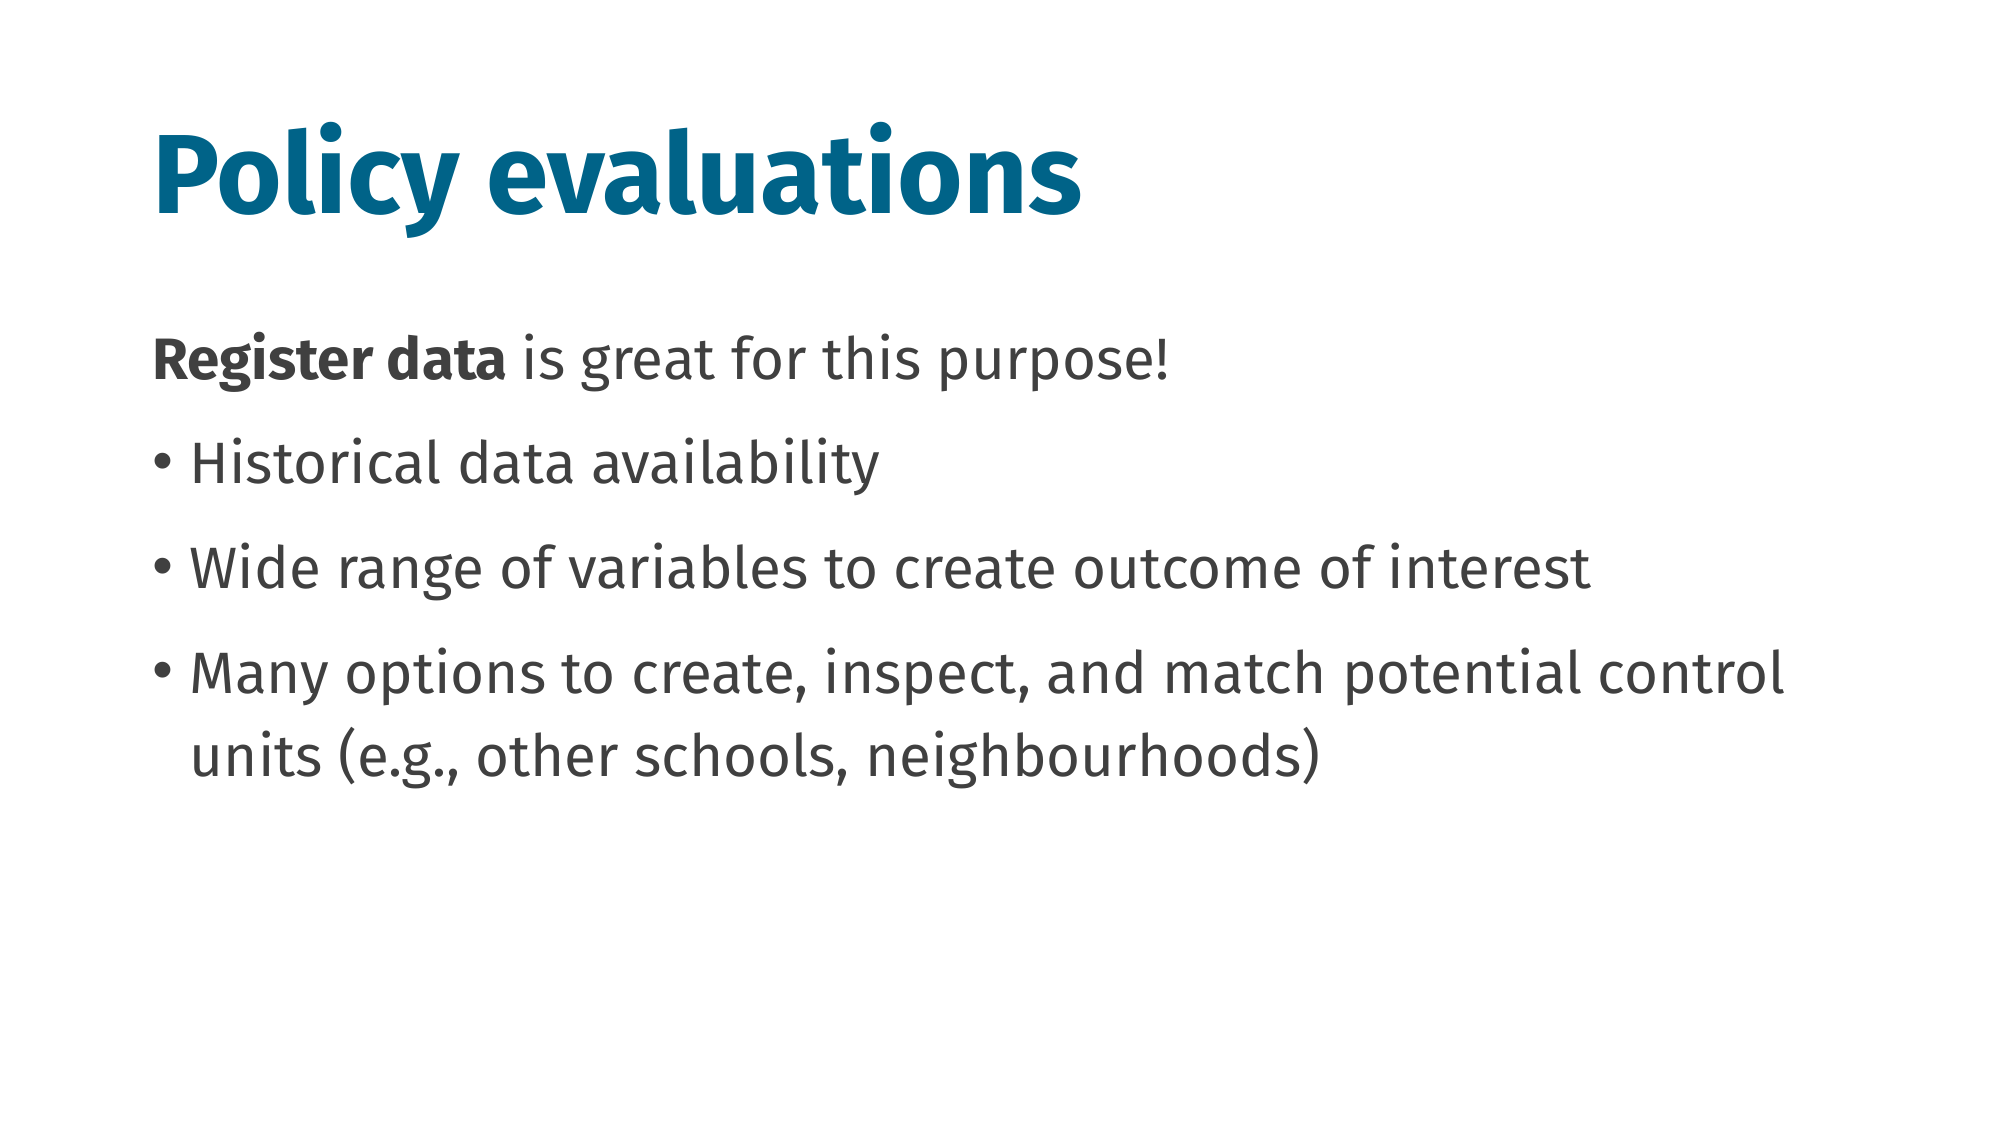

# Policy evaluations
Register data is great for this purpose!
Historical data availability
Wide range of variables to create outcome of interest
Many options to create, inspect, and match potential control units (e.g., other schools, neighbourhoods)